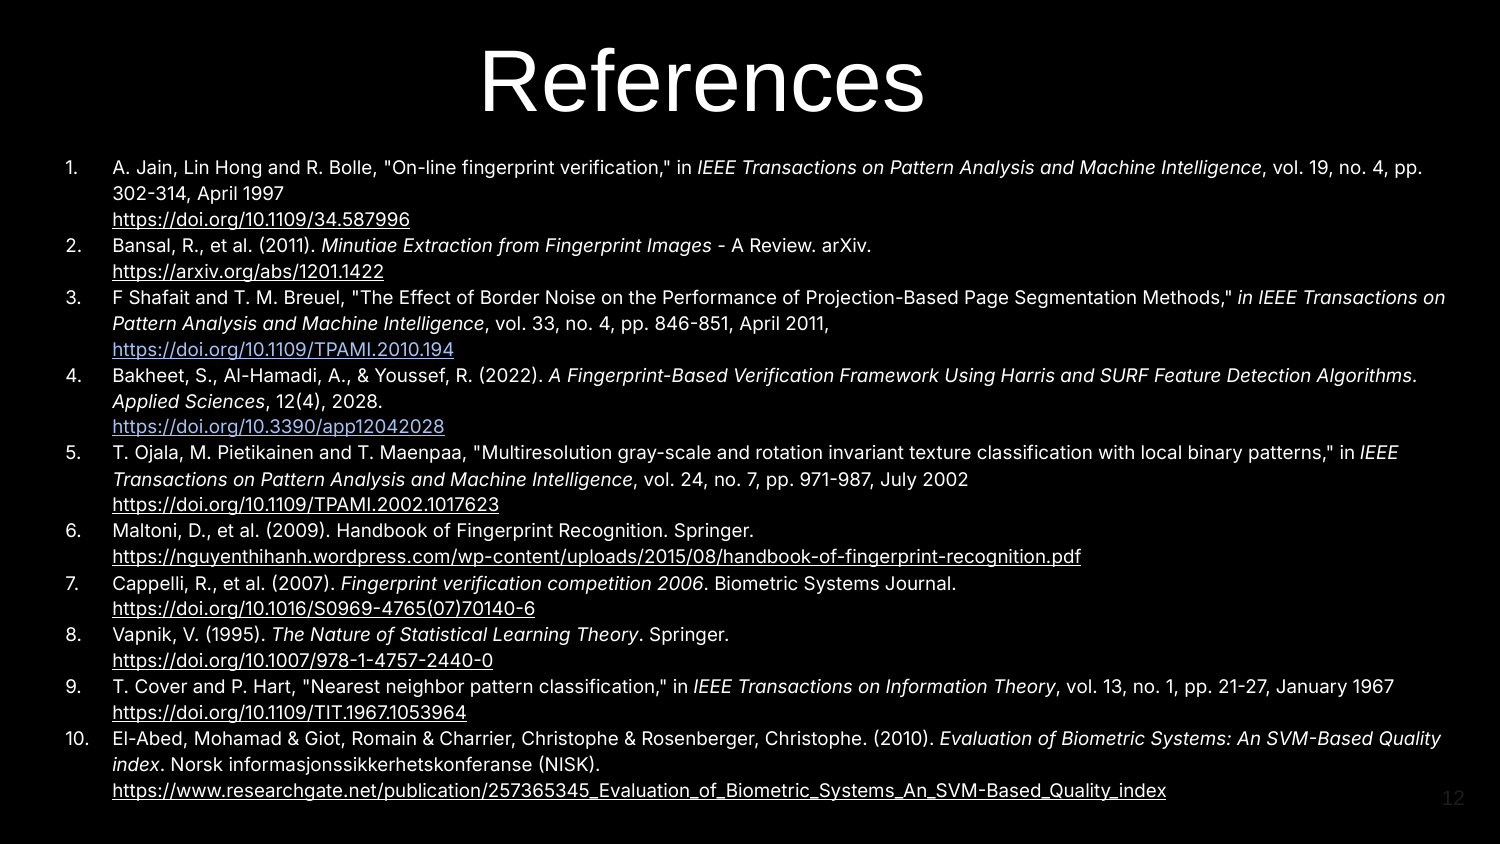

References
A. Jain, Lin Hong and R. Bolle, "On-line fingerprint verification," in IEEE Transactions on Pattern Analysis and Machine Intelligence, vol. 19, no. 4, pp. 302-314, April 1997
https://doi.org/10.1109/34.587996
Bansal, R., et al. (2011). Minutiae Extraction from Fingerprint Images - A Review. arXiv.
https://arxiv.org/abs/1201.1422
F Shafait and T. M. Breuel, "The Effect of Border Noise on the Performance of Projection-Based Page Segmentation Methods," in IEEE Transactions on Pattern Analysis and Machine Intelligence, vol. 33, no. 4, pp. 846-851, April 2011,
https://doi.org/10.1109/TPAMI.2010.194
Bakheet, S., Al-Hamadi, A., & Youssef, R. (2022). A Fingerprint-Based Verification Framework Using Harris and SURF Feature Detection Algorithms. Applied Sciences, 12(4), 2028.
https://doi.org/10.3390/app12042028
T. Ojala, M. Pietikainen and T. Maenpaa, "Multiresolution gray-scale and rotation invariant texture classification with local binary patterns," in IEEE Transactions on Pattern Analysis and Machine Intelligence, vol. 24, no. 7, pp. 971-987, July 2002
https://doi.org/10.1109/TPAMI.2002.1017623
Maltoni, D., et al. (2009). Handbook of Fingerprint Recognition. Springer.
https://nguyenthihanh.wordpress.com/wp-content/uploads/2015/08/handbook-of-fingerprint-recognition.pdf
Cappelli, R., et al. (2007). Fingerprint verification competition 2006. Biometric Systems Journal.
https://doi.org/10.1016/S0969-4765(07)70140-6
Vapnik, V. (1995). The Nature of Statistical Learning Theory. Springer.
https://doi.org/10.1007/978-1-4757-2440-0
T. Cover and P. Hart, "Nearest neighbor pattern classification," in IEEE Transactions on Information Theory, vol. 13, no. 1, pp. 21-27, January 1967
https://doi.org/10.1109/TIT.1967.1053964
El-Abed, Mohamad & Giot, Romain & Charrier, Christophe & Rosenberger, Christophe. (2010). Evaluation of Biometric Systems: An SVM-Based Quality index. Norsk informasjonssikkerhetskonferanse (NISK).
https://www.researchgate.net/publication/257365345_Evaluation_of_Biometric_Systems_An_SVM-Based_Quality_index

12